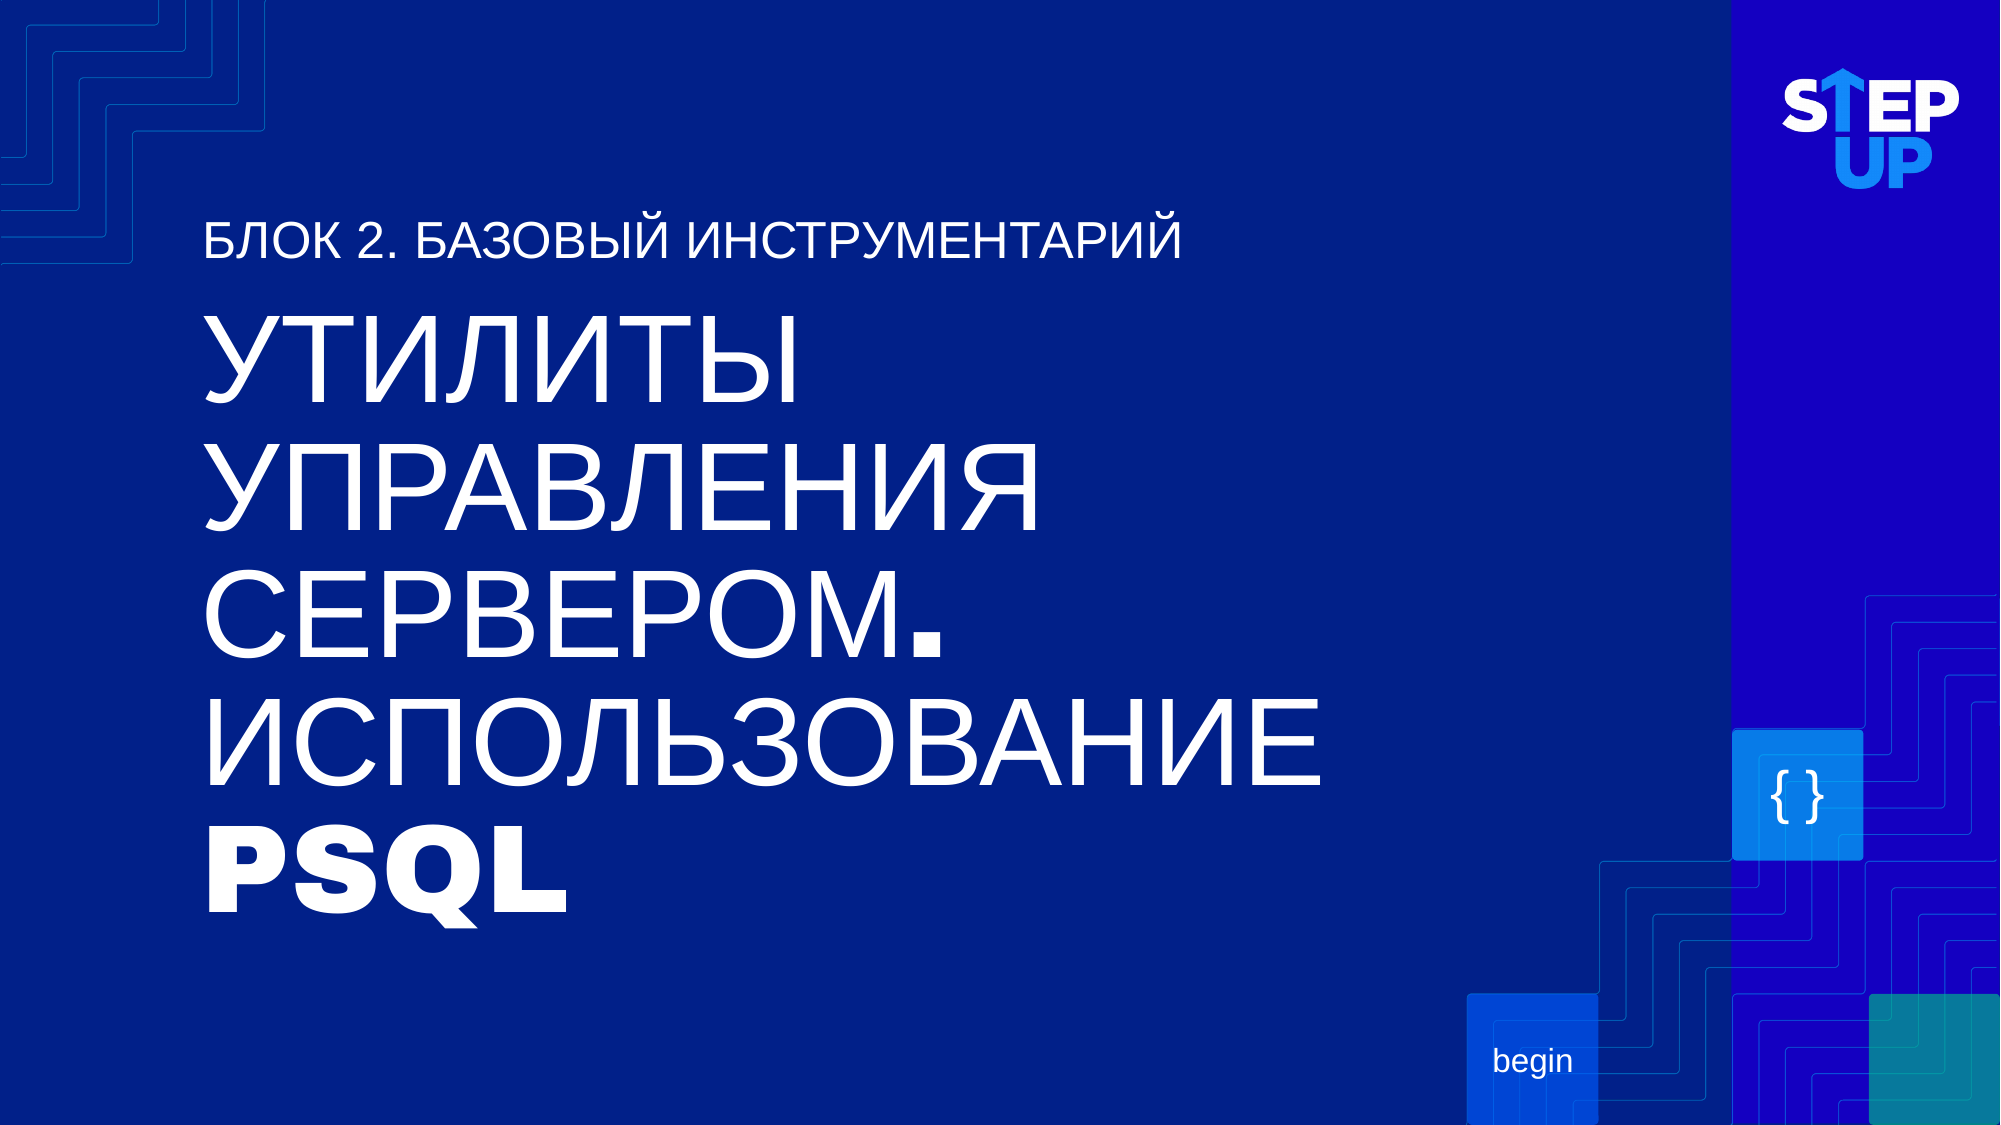

БЛОК 2. БАЗОВЫЙ ИНСТРУМЕНТАРИЙ
# УТИЛИТЫ УПРАВЛЕНИЯ СЕРВЕРОМ. ИСПОЛЬЗОВАНИЕ PSQL